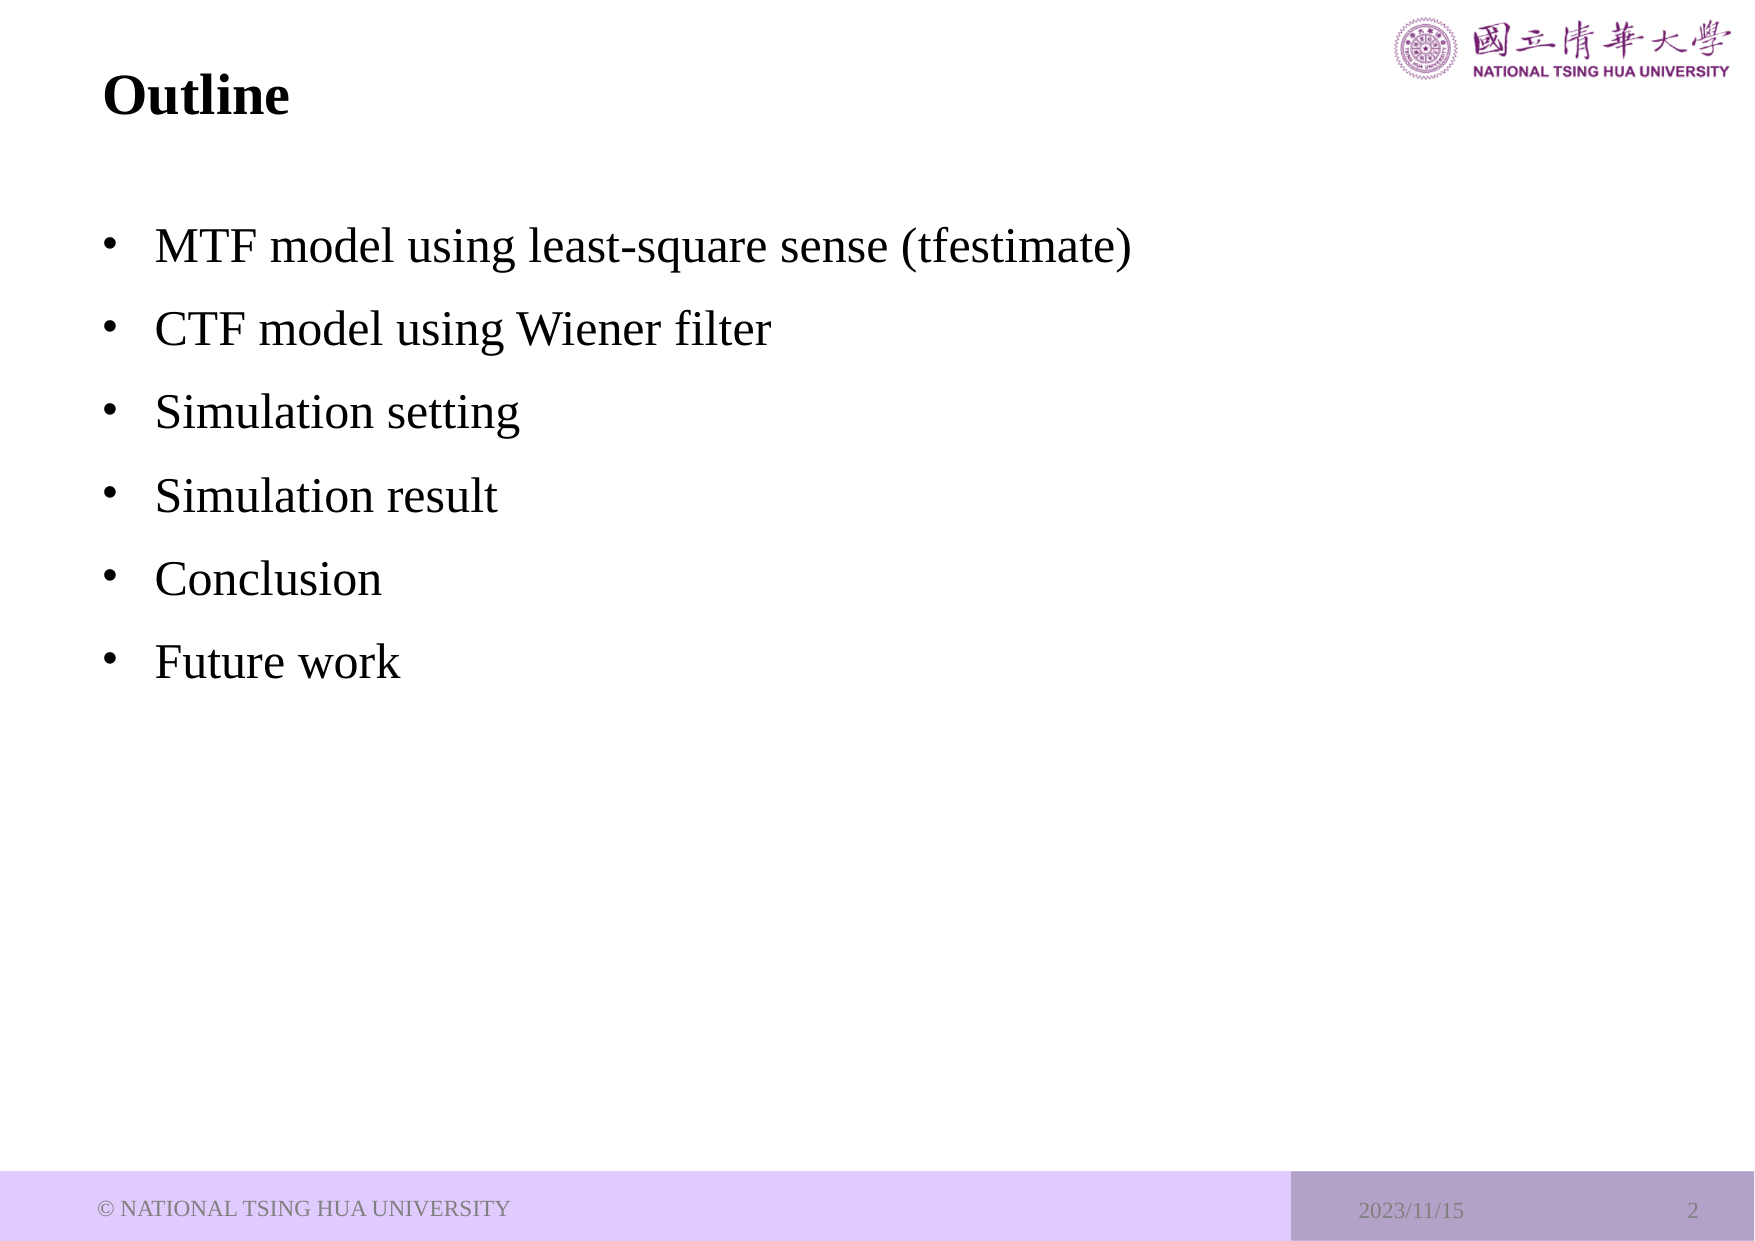

# Outline
MTF model using least-square sense (tfestimate)
CTF model using Wiener filter
Simulation setting
Simulation result
Conclusion
Future work

© NATIONAL TSING HUA UNIVERSITY
2023/11/15
2